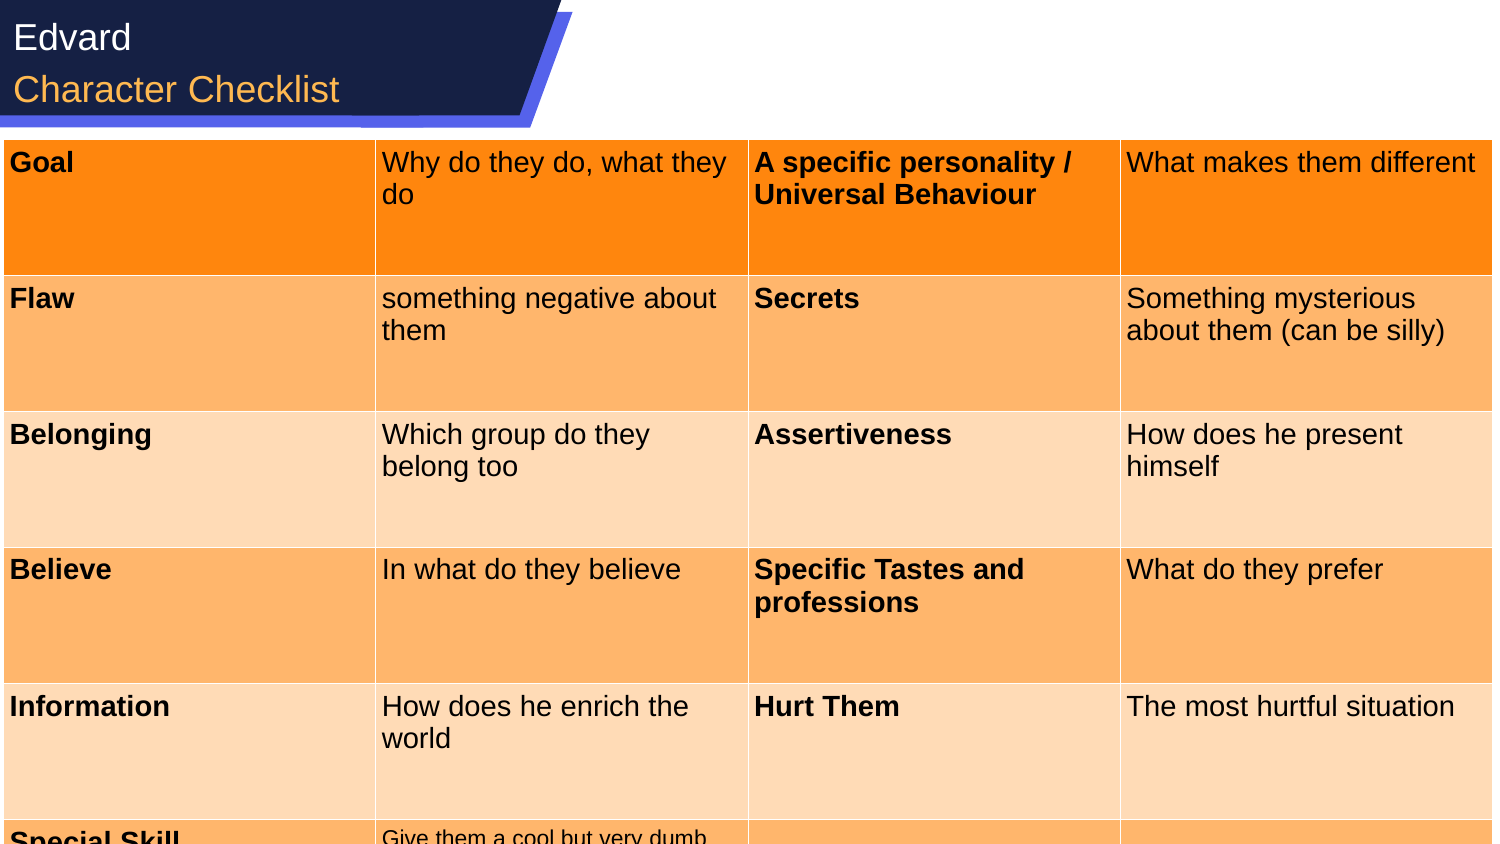

Edvard
Character Checklist

| Goal | Why do they do, what they do | A specific personality / Universal Behaviour | What makes them different |
| --- | --- | --- | --- |
| Flaw | something negative about them | Secrets | Something mysterious about them (can be silly) |
| Belonging | Which group do they belong too | Assertiveness | How does he present himself |
| Believe | In what do they believe | Specific Tastes and professions | What do they prefer |
| Information | How does he enrich the world | Hurt Them | The most hurtful situation |
| Special Skill | Give them a cool but very dumb quirk |  |  |